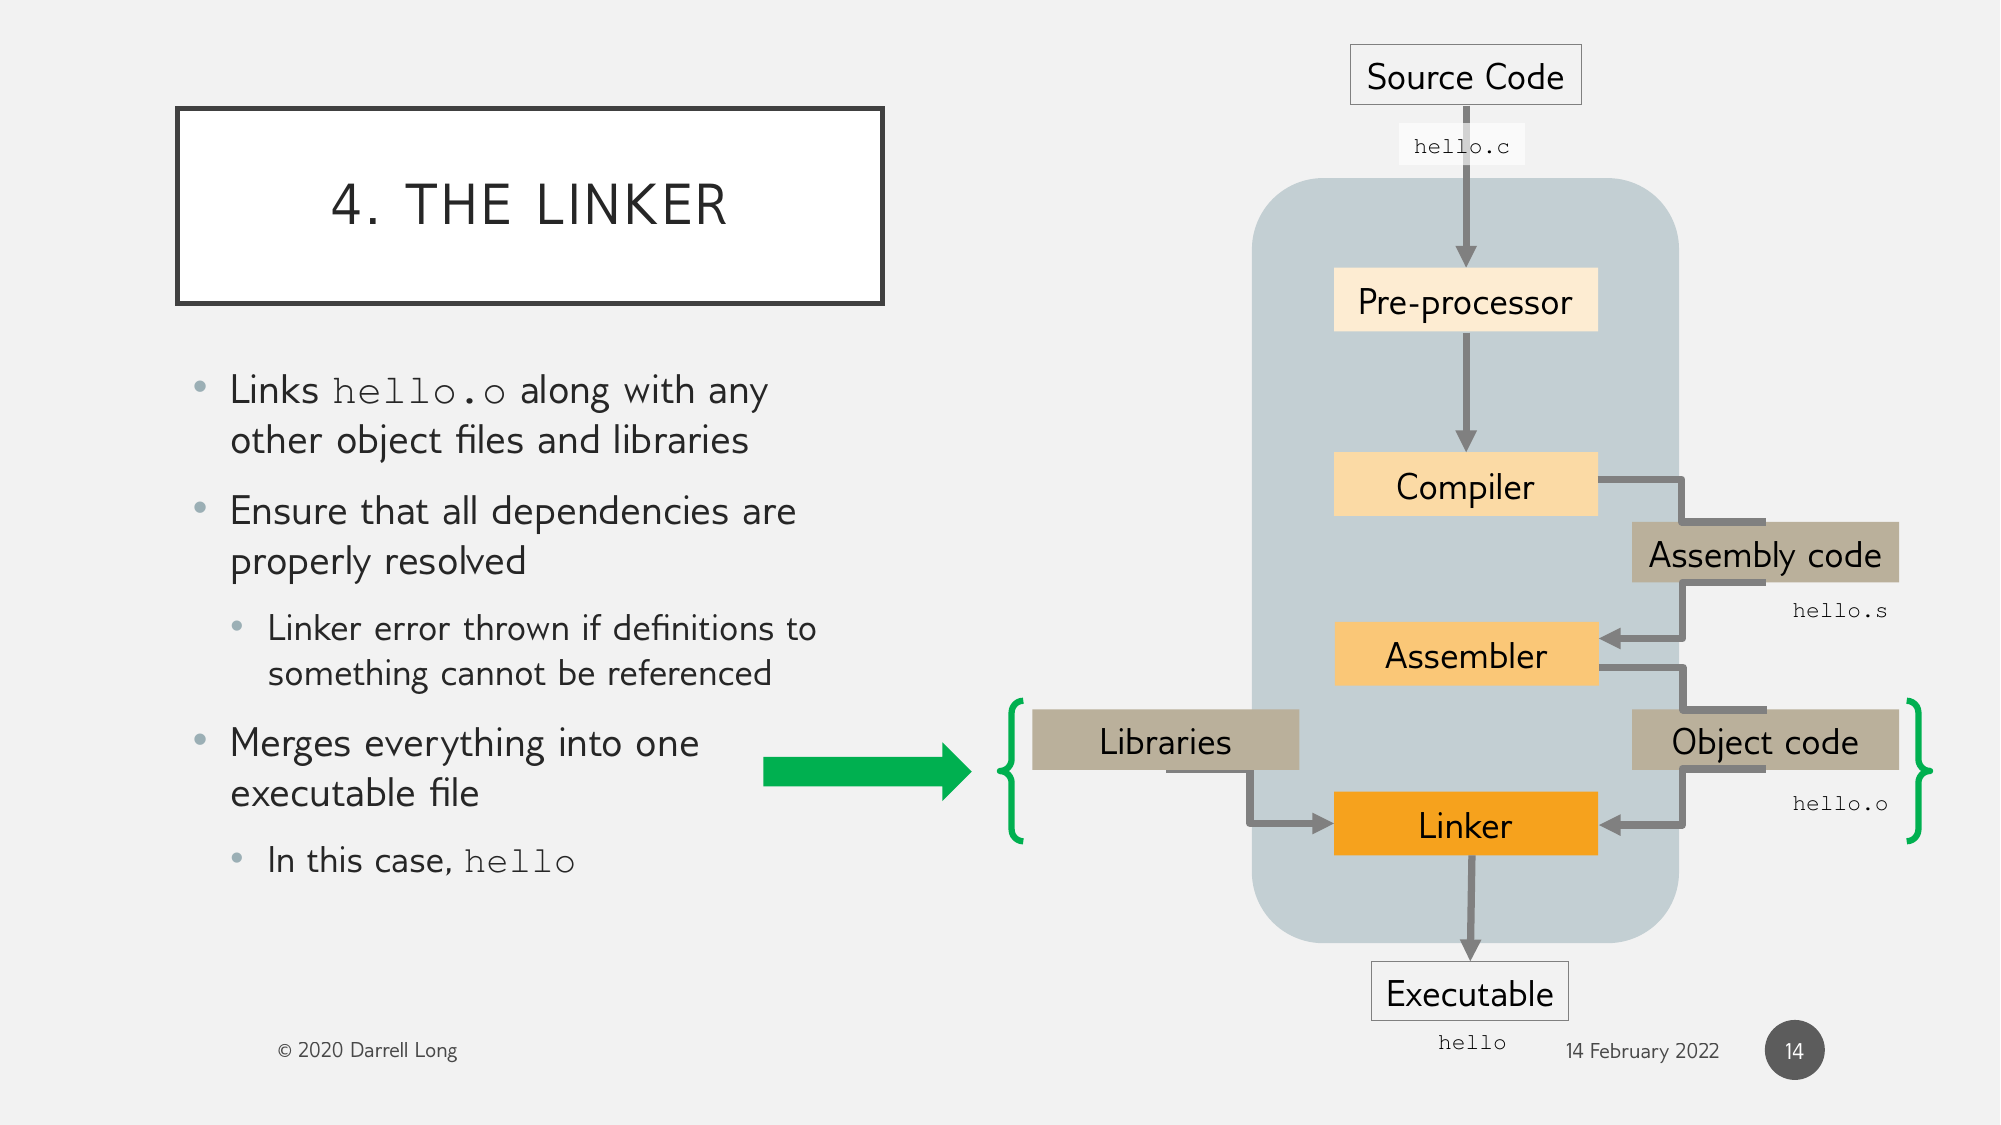

Source Code
hello.c

Pre-processor
Compiler
Assembly code
Assembler
Object code
Linker
hello.s
Libraries
hello.o
Executable
hello
# 4. The LINKER
Links hello.o along with any other object files and libraries
Ensure that all dependencies are properly resolved
Linker error thrown if definitions to something cannot be referenced
Merges everything into one executable file
In this case, hello

14
© 2020 Darrell Long
14 February 2022